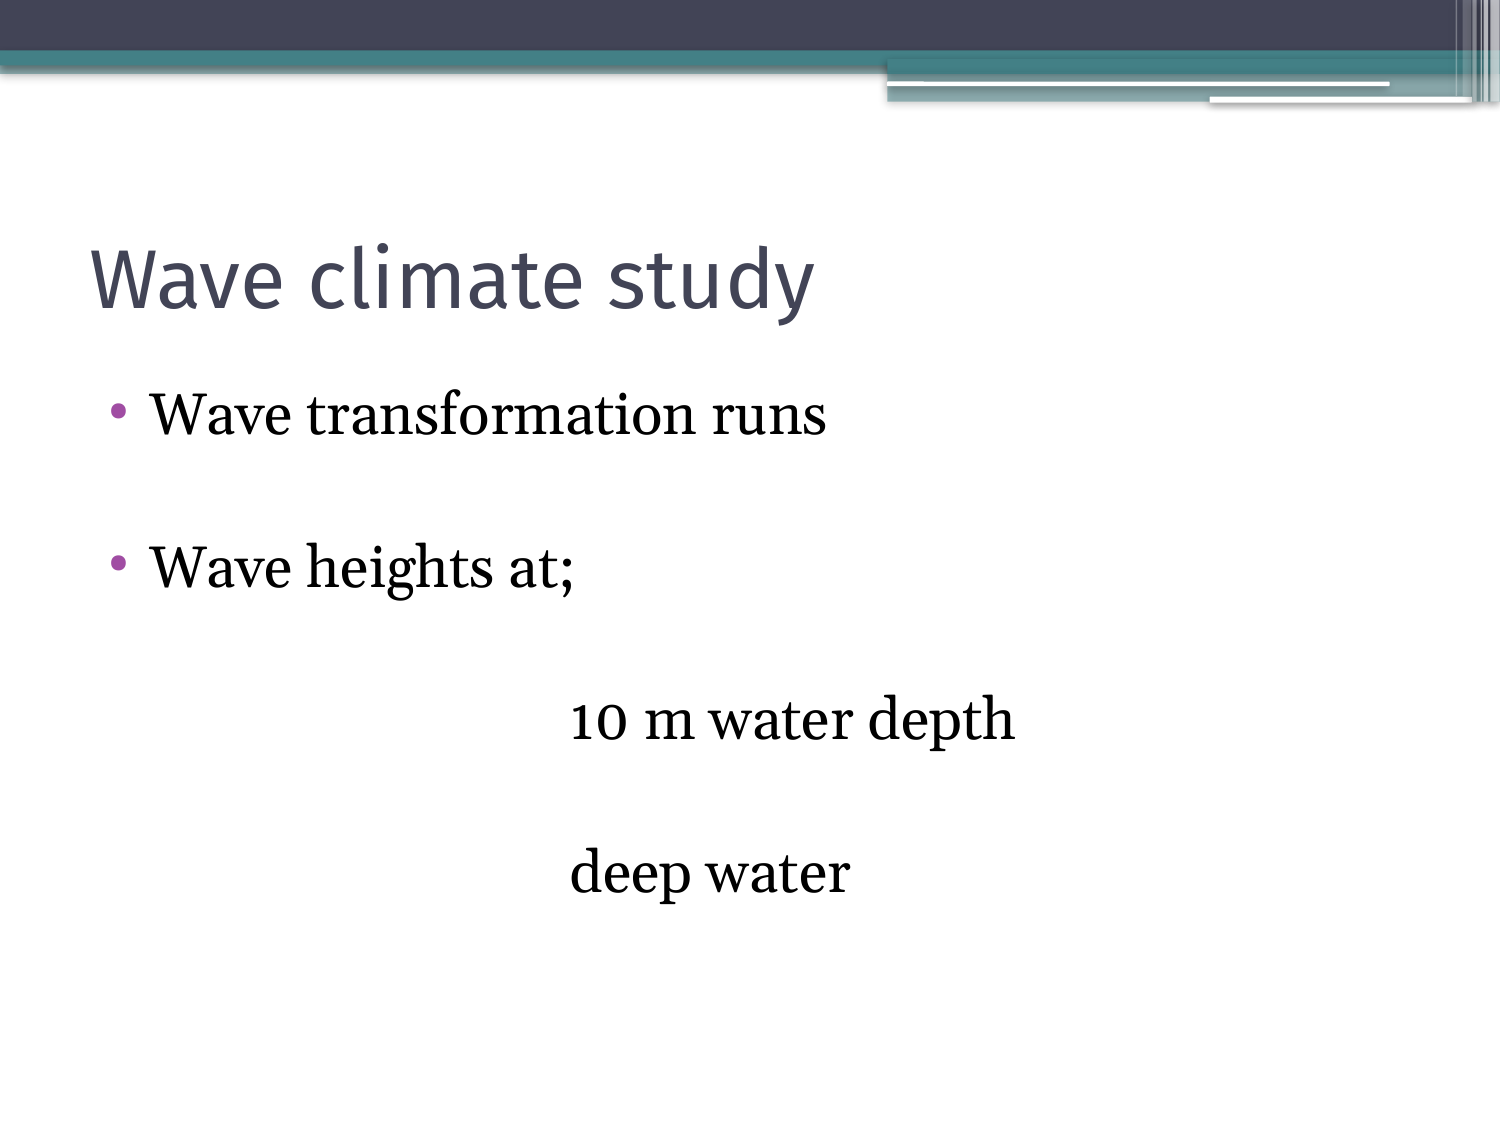

# Wave climate study
Wave transformation runs

Wave heights at;

                                 10 m water depth

                                 deep water